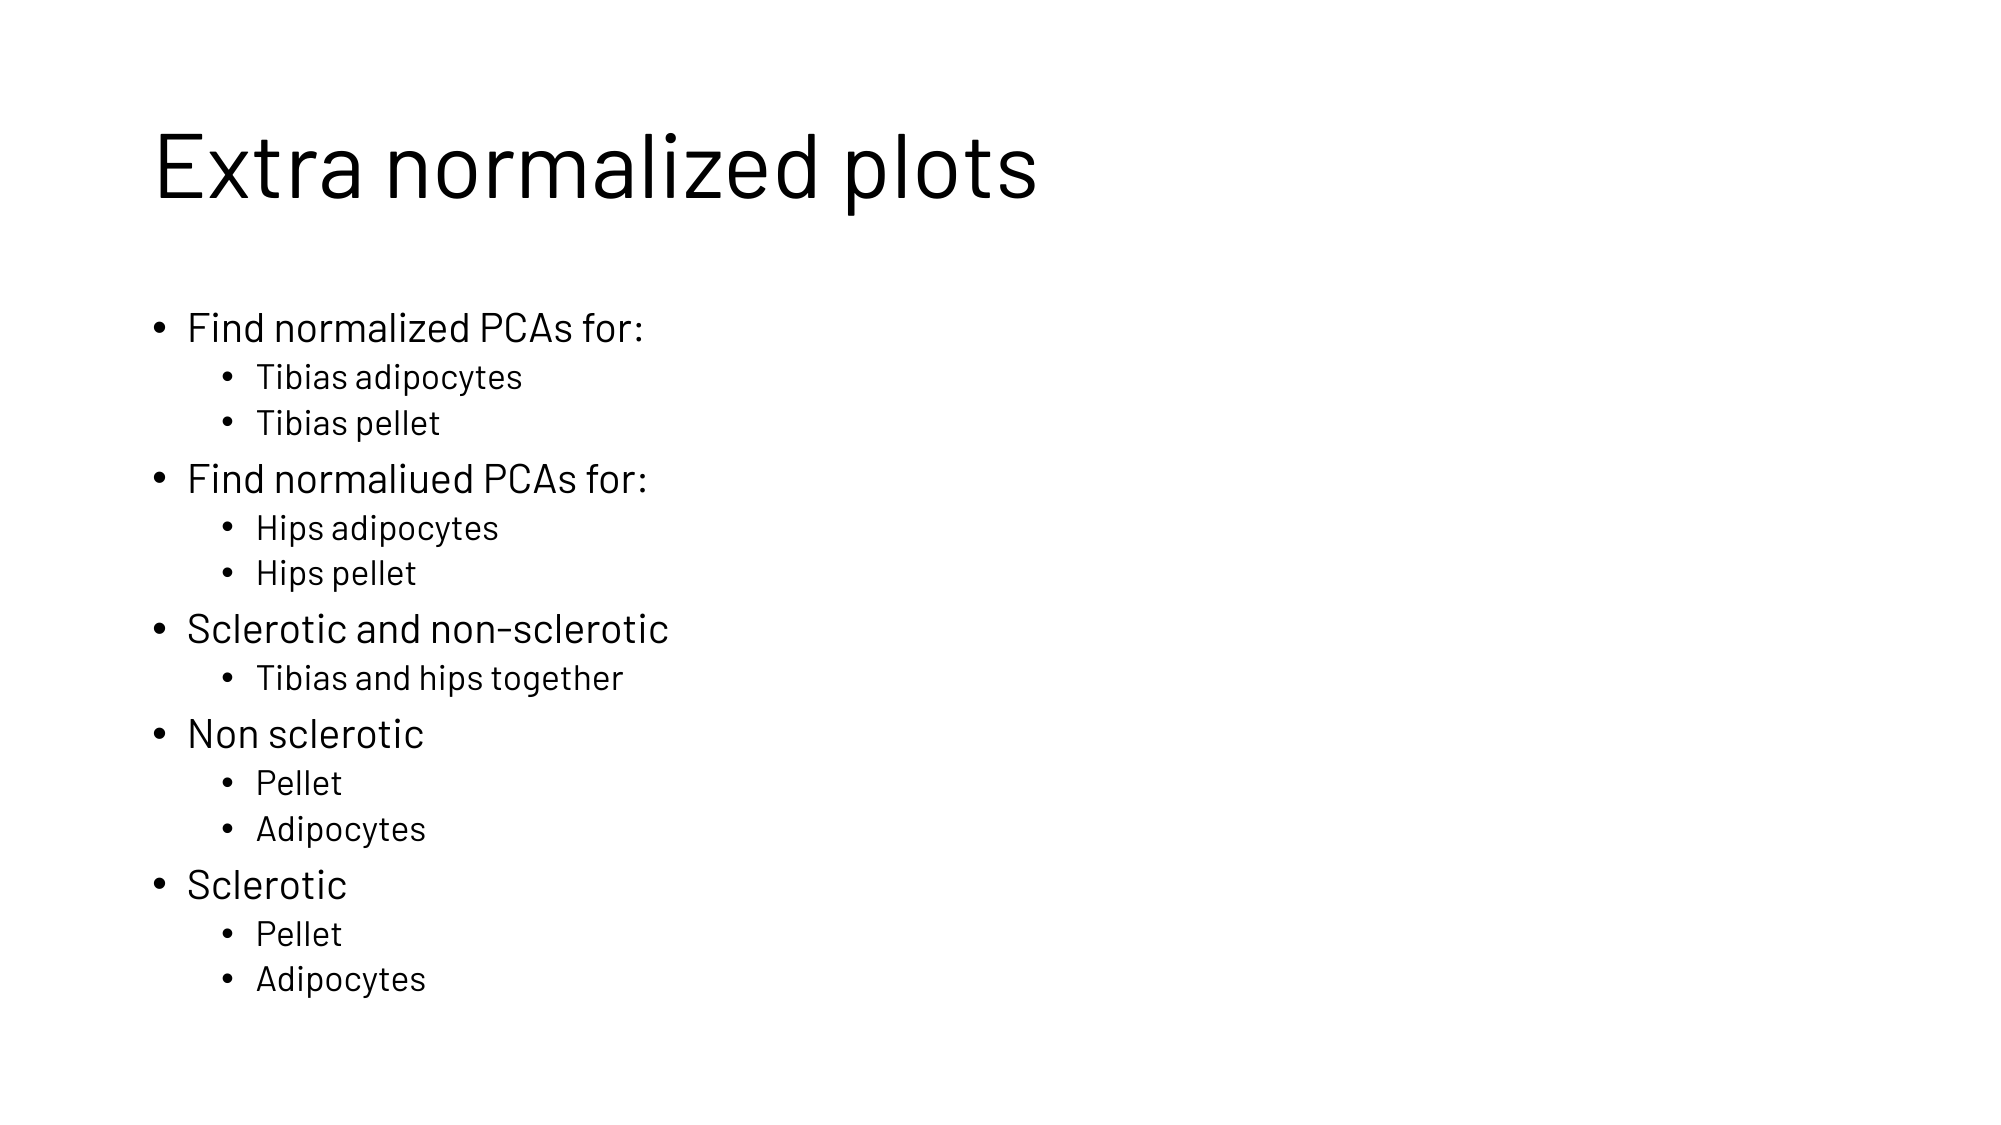

# Extra normalized plots
Find normalized PCAs for:
Tibias adipocytes
Tibias pellet
Find normaliued PCAs for:
Hips adipocytes
Hips pellet
Sclerotic and non-sclerotic
Tibias and hips together
Non sclerotic
Pellet
Adipocytes
Sclerotic
Pellet
Adipocytes